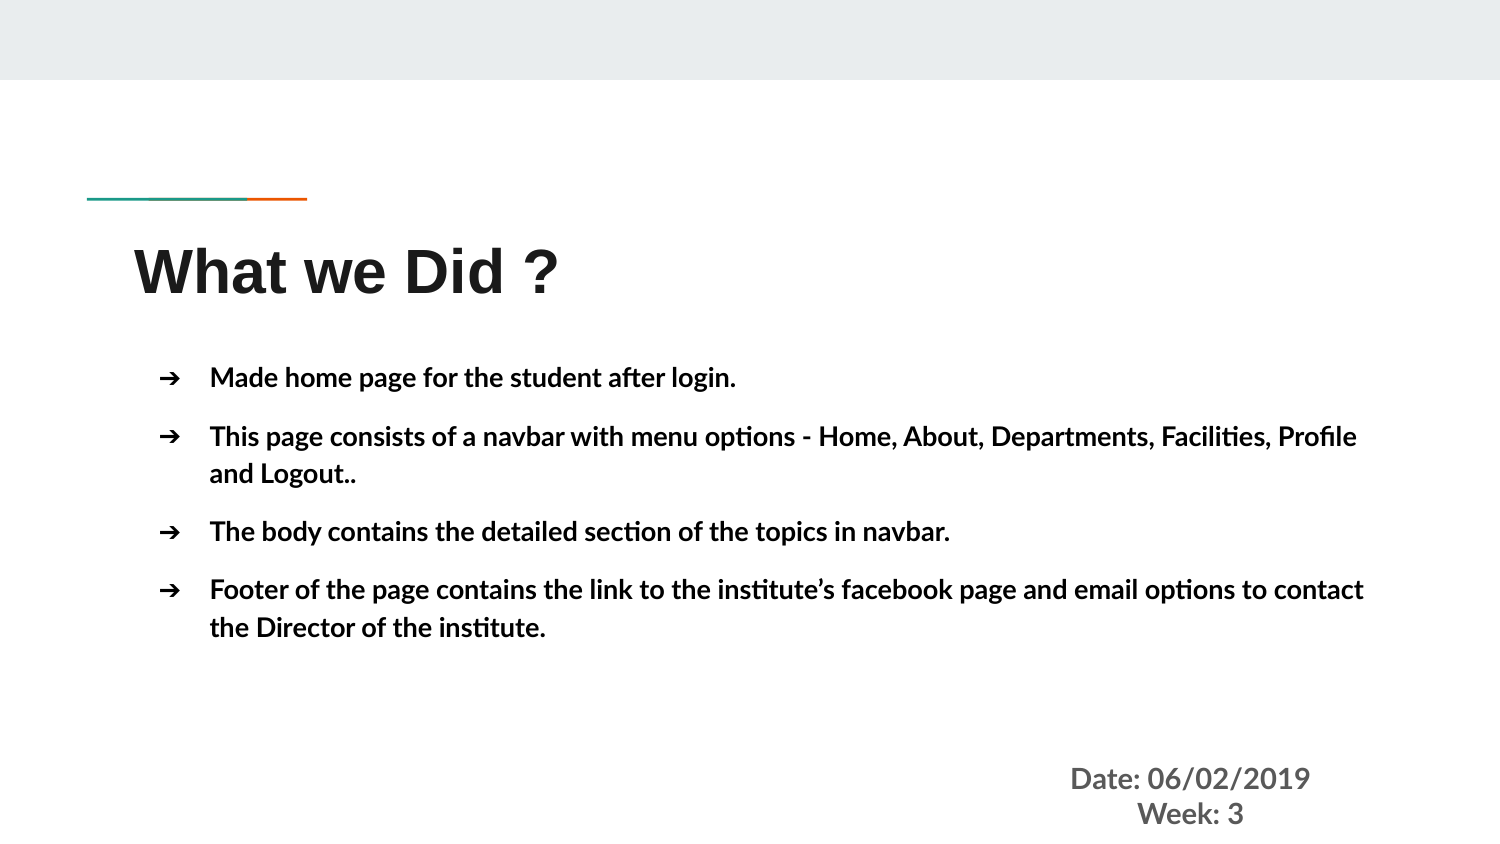

# What we Did ?

Made home page for the student after login.
This page consists of a navbar with menu options - Home, About, Departments, Facilities, Profile and Logout..
The body contains the detailed section of the topics in navbar.
Footer of the page contains the link to the institute’s facebook page and email options to contact the Director of the institute.

Date: 06/02/2019
Week: 3